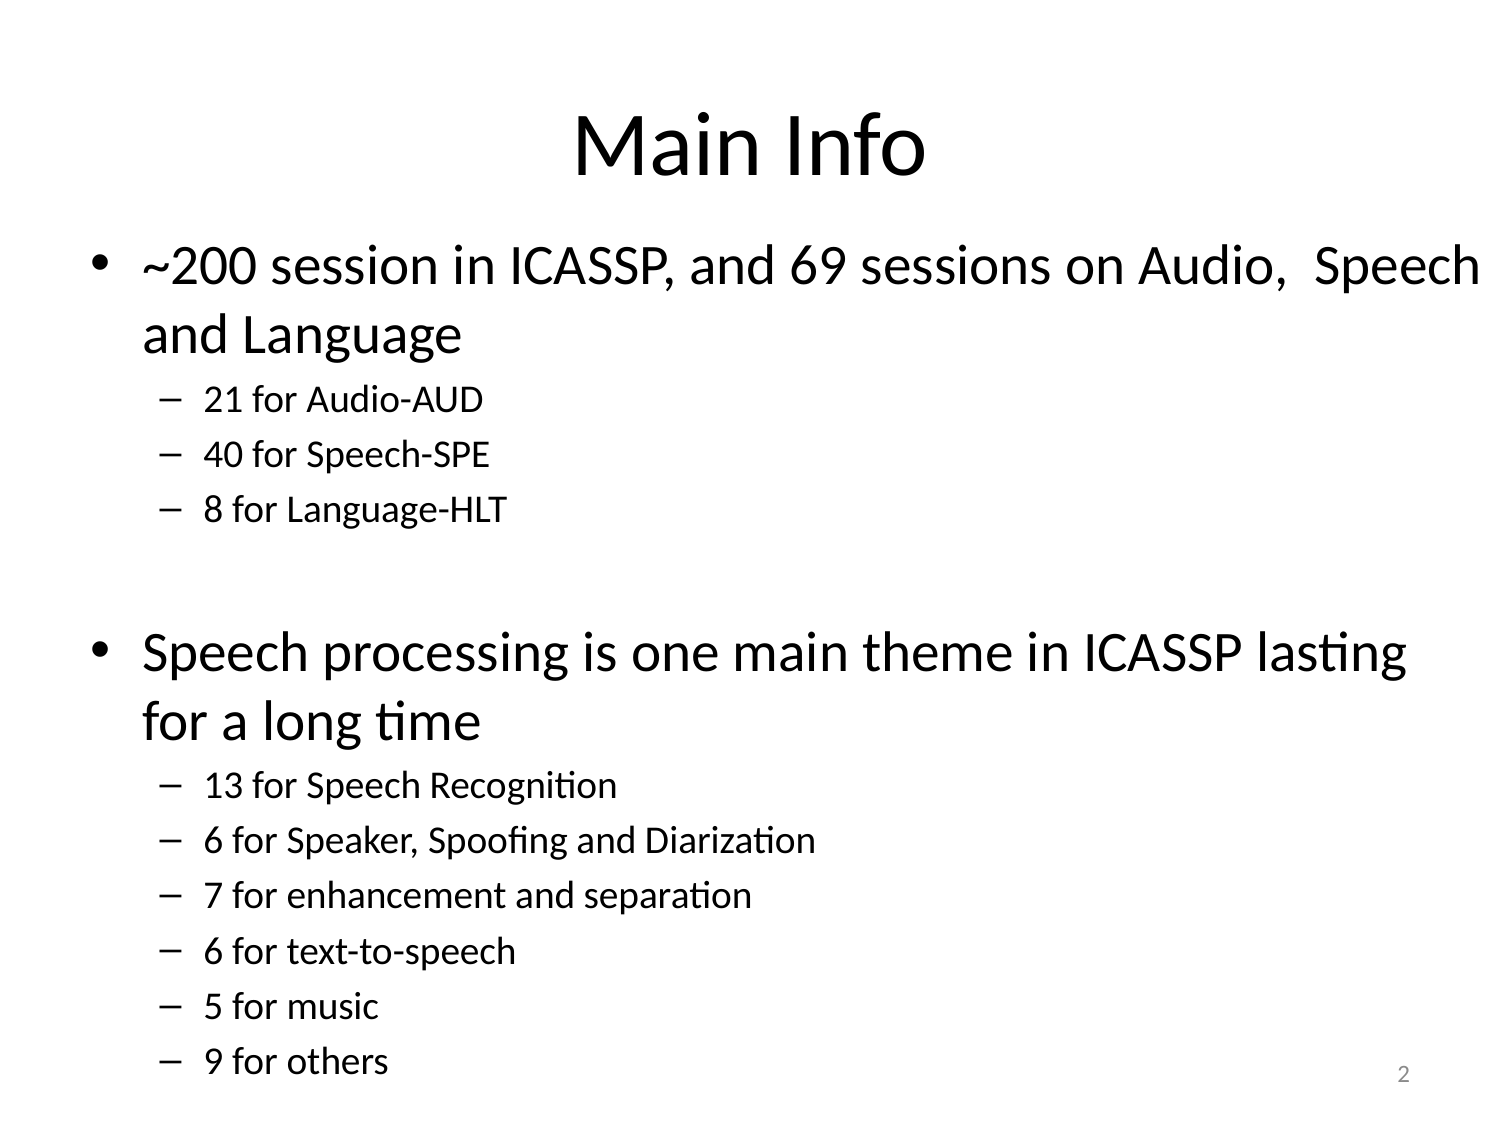

# Main Info
~200 session in ICASSP, and 69 sessions on Audio,  Speech and Language
21 for Audio-AUD
40 for Speech-SPE
8 for Language-HLT

Speech processing is one main theme in ICASSP lasting for a long time
13 for Speech Recognition
6 for Speaker, Spoofing and Diarization
7 for enhancement and separation
6 for text-to-speech
5 for music
9 for others

2